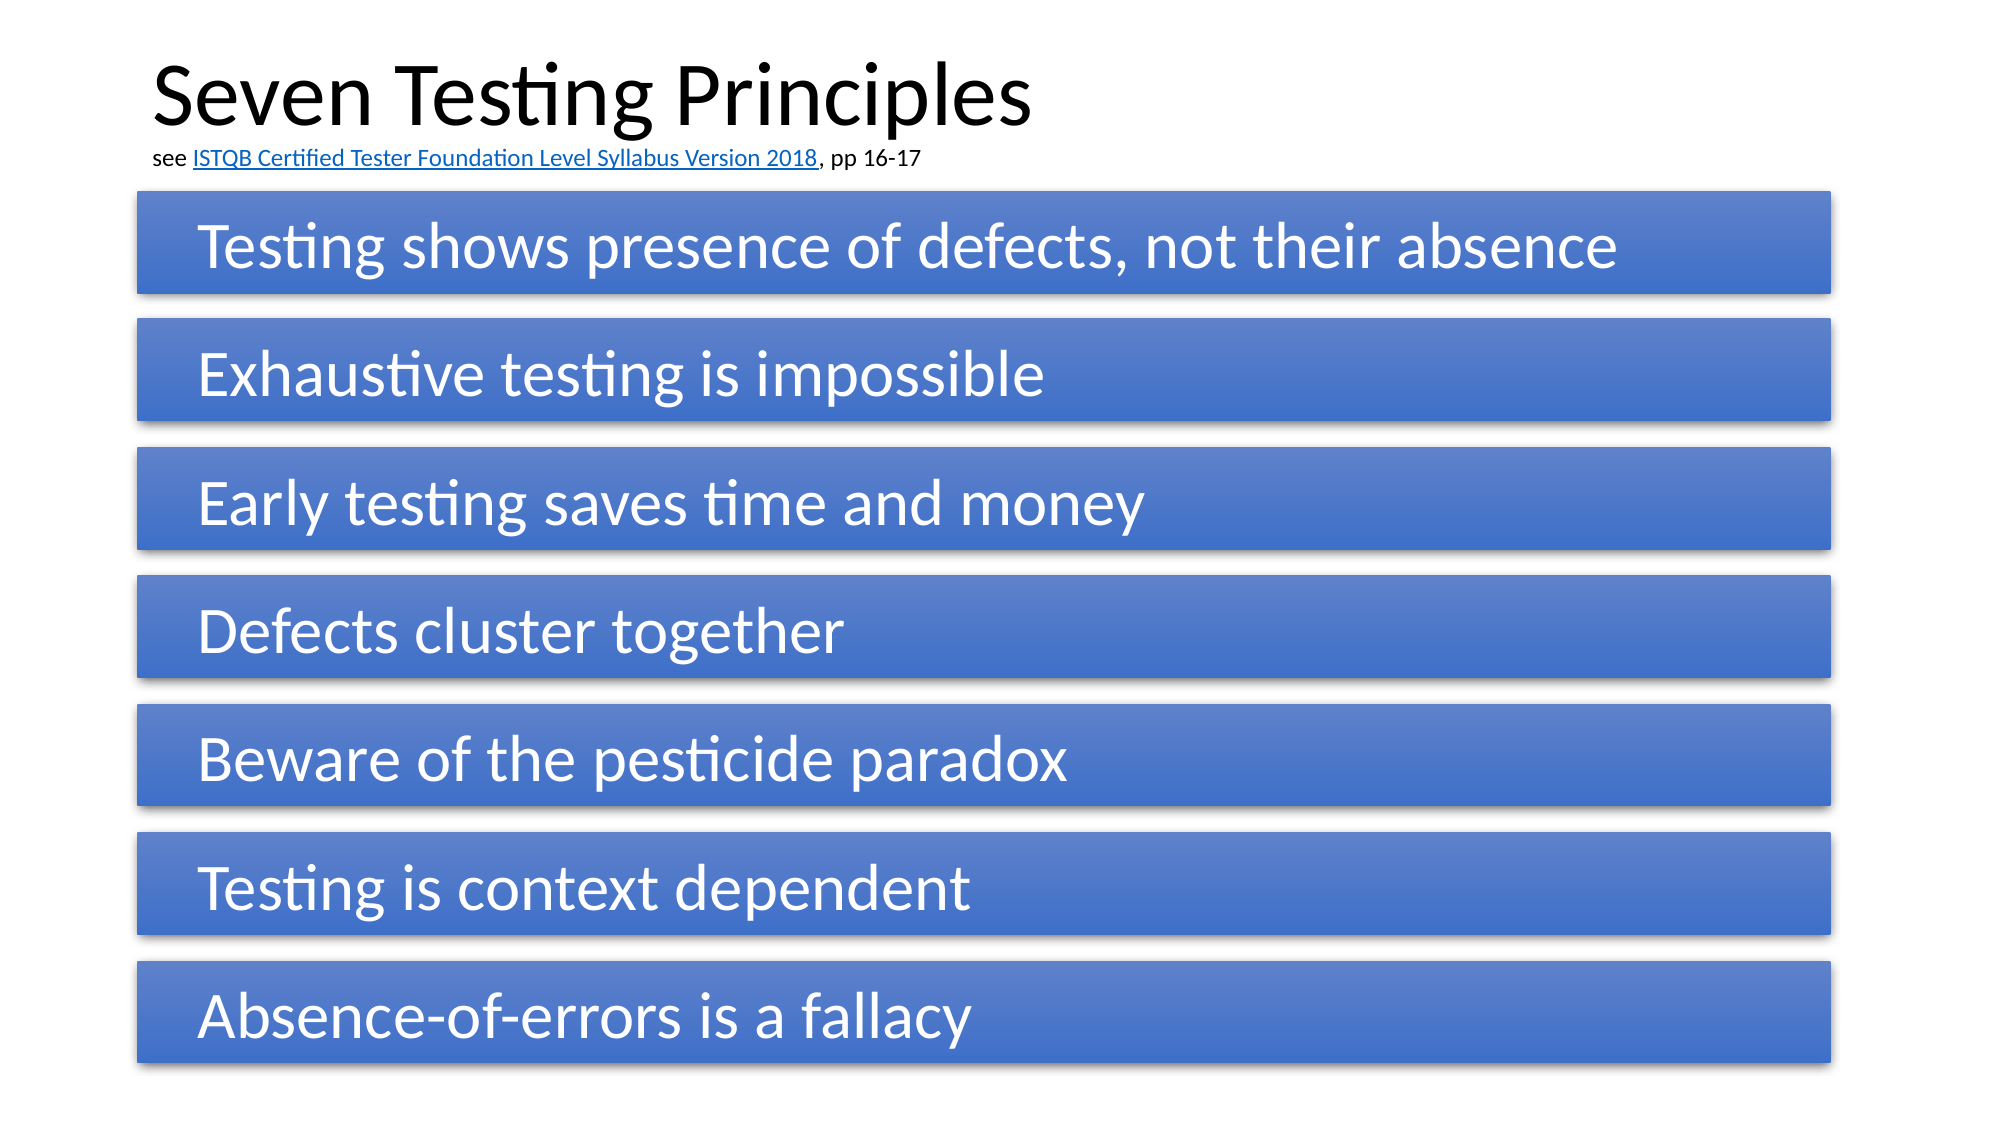

# Seven Testing Principles see ISTQB Certified Tester Foundation Level Syllabus Version 2018, pp 16-17
Testing shows presence of defects, not their absence
Exhaustive testing is impossible
Early testing saves time and money
Defects cluster together
Beware of the pesticide paradox
Testing is context dependent
Absence-of-errors is a fallacy